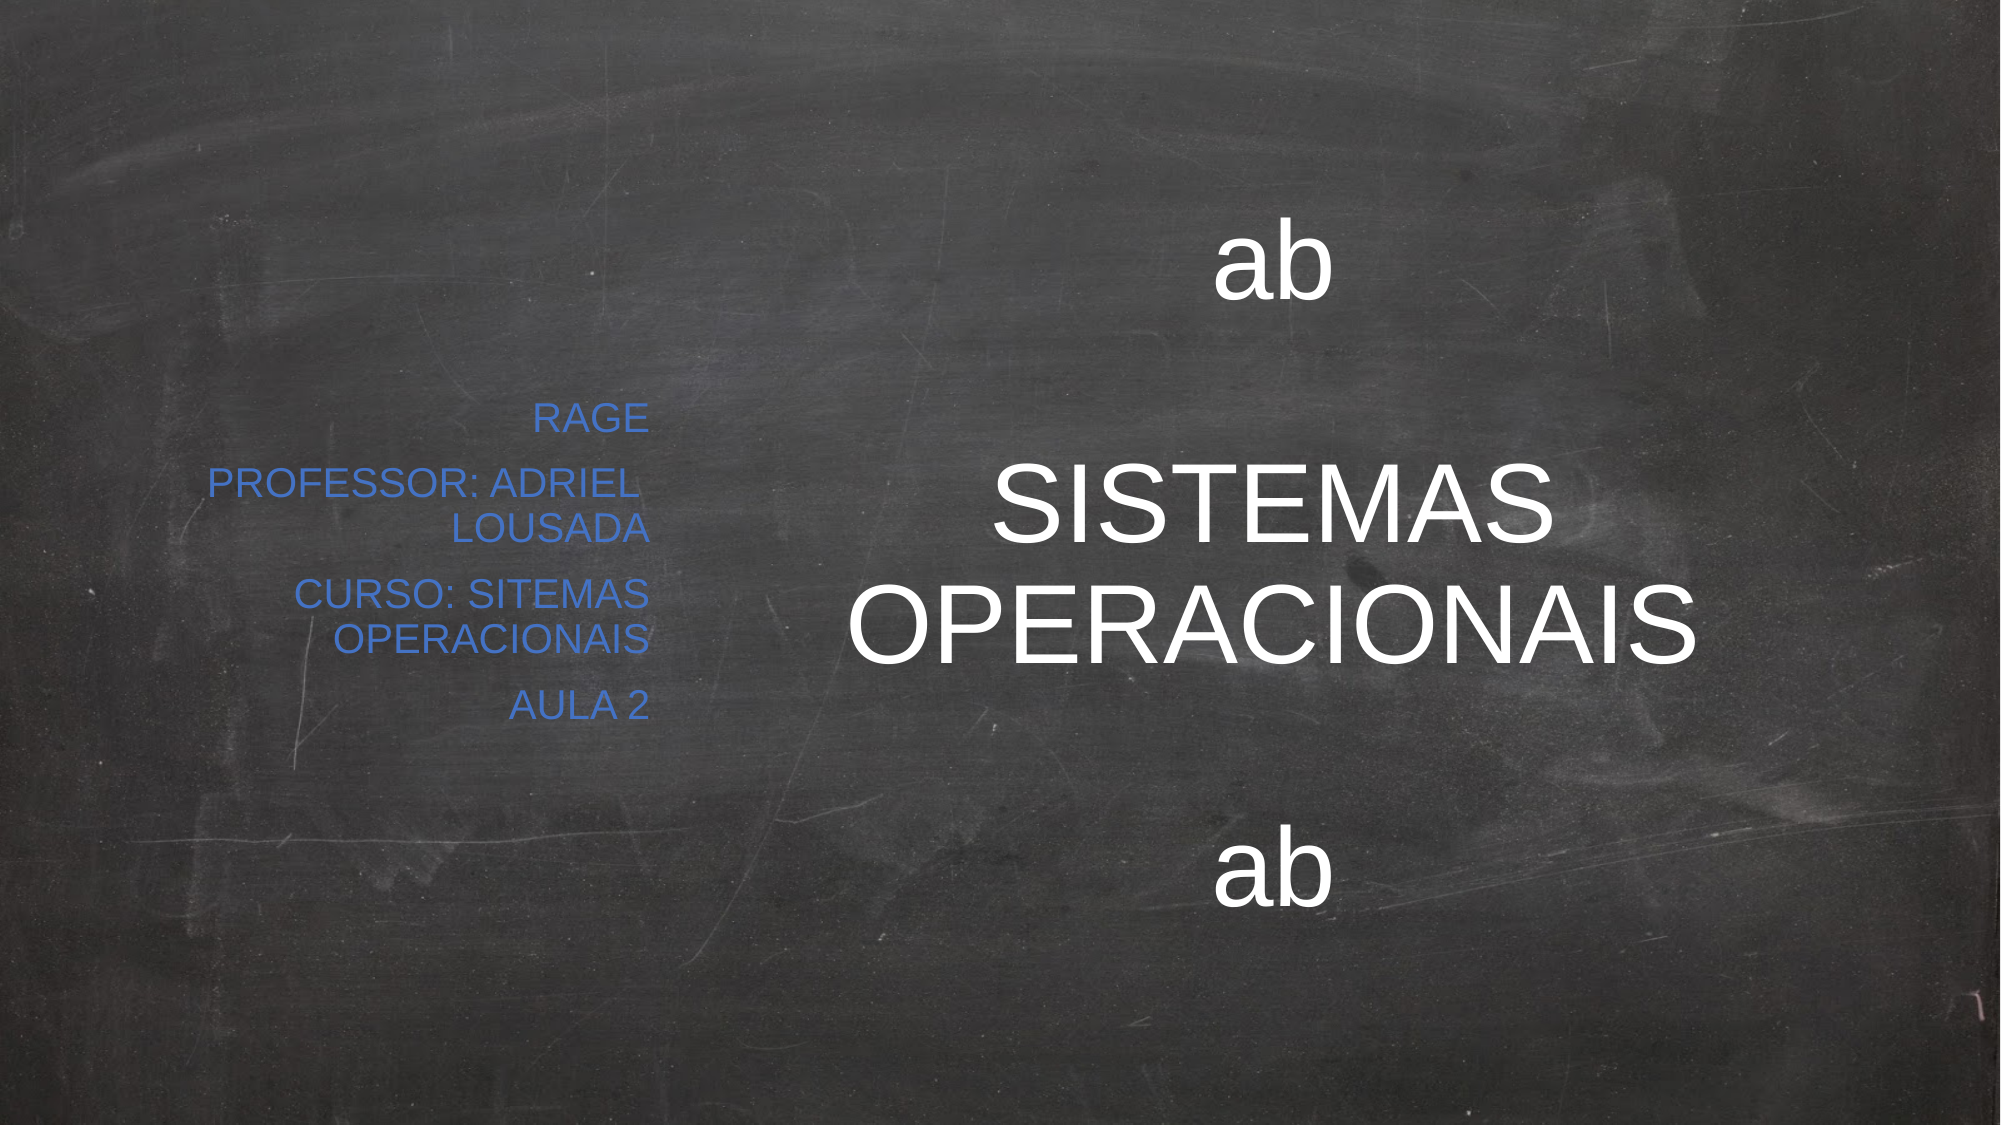

RAGE
PROFESSOR: ADRIEL  LOUSADA
CURSO: SITEMAS OPERACIONAIS
AULA 2
# ab SISTEMAS OPERACIONAIS ab